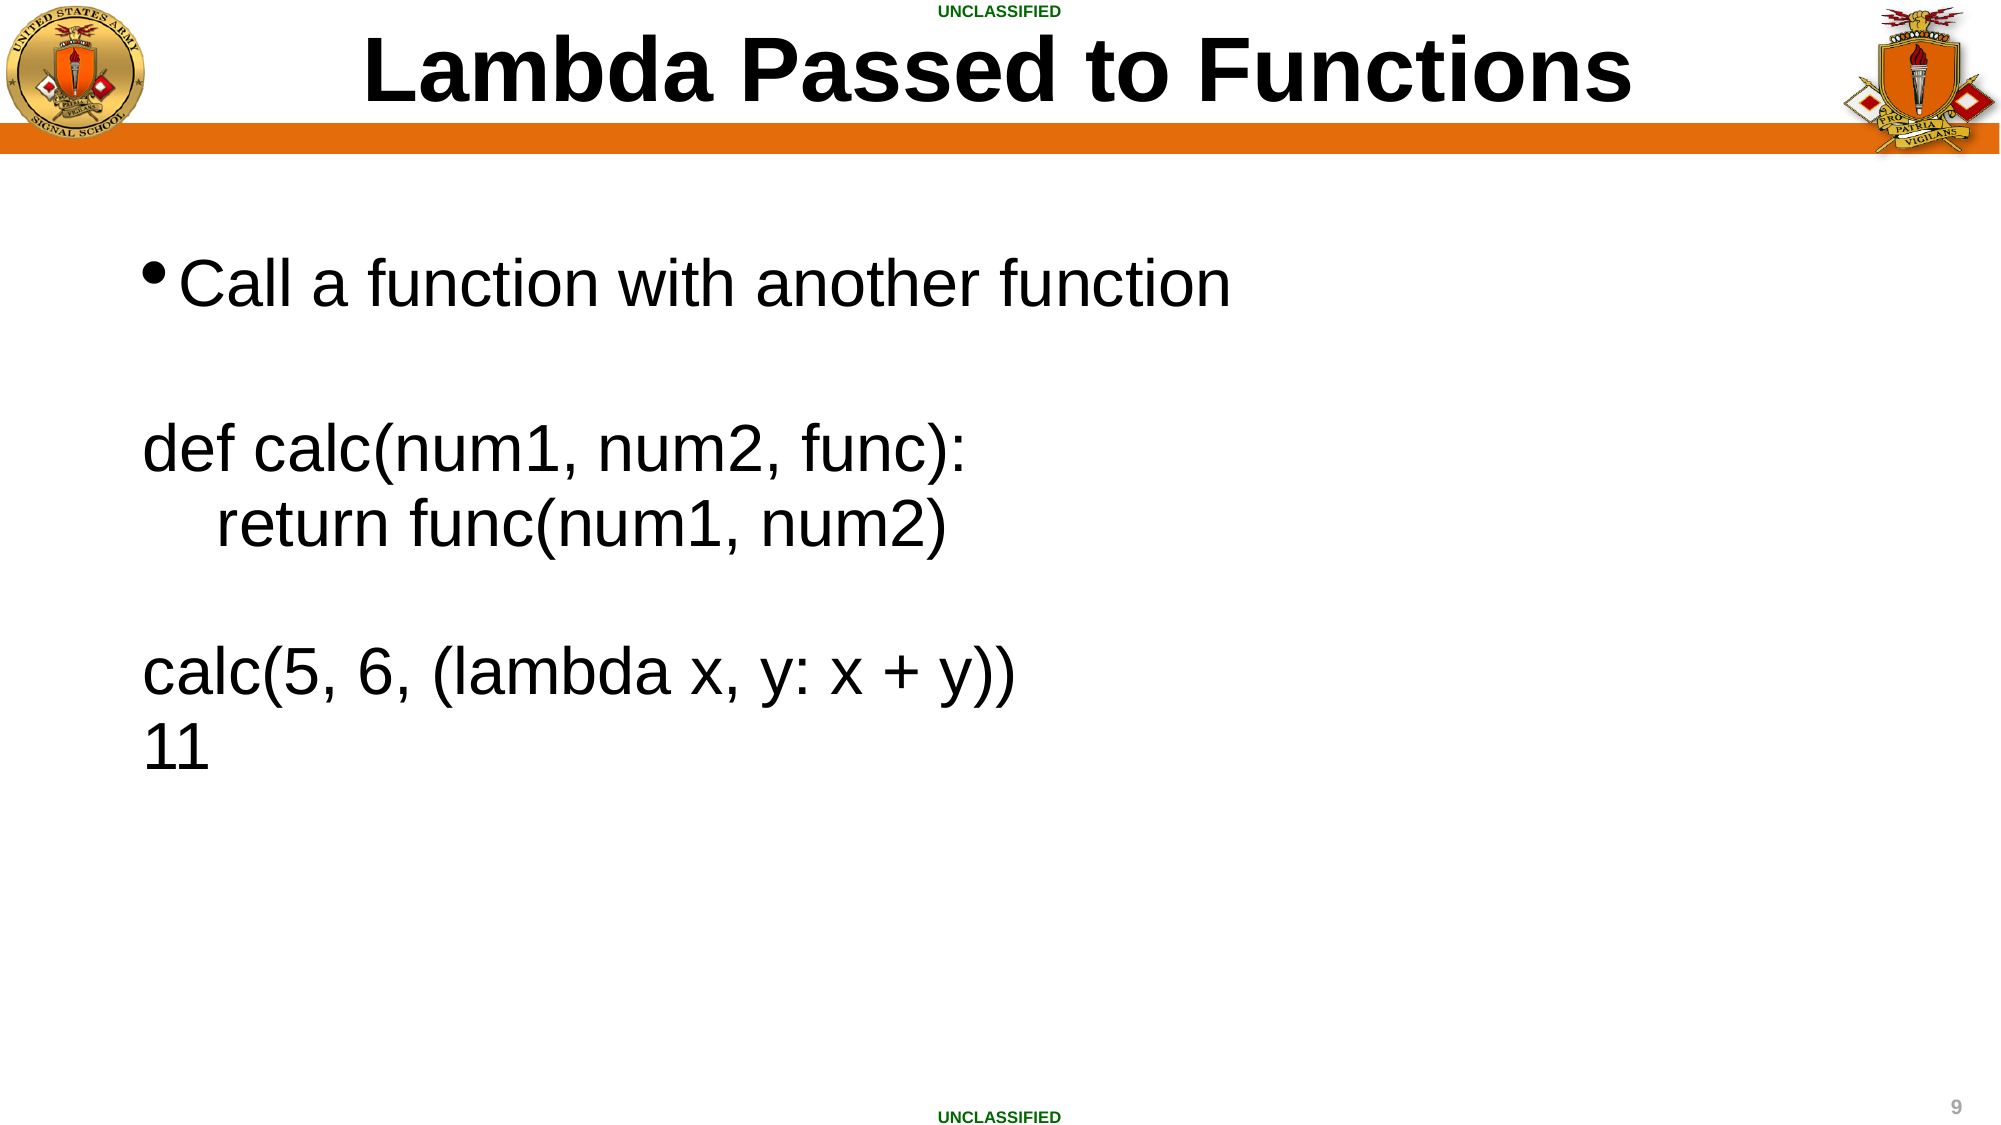

Lambda Passed to Functions
Call a function with another function
def calc(num1, num2, func):
    return func(num1, num2)

calc(5, 6, (lambda x, y: x + y))
11